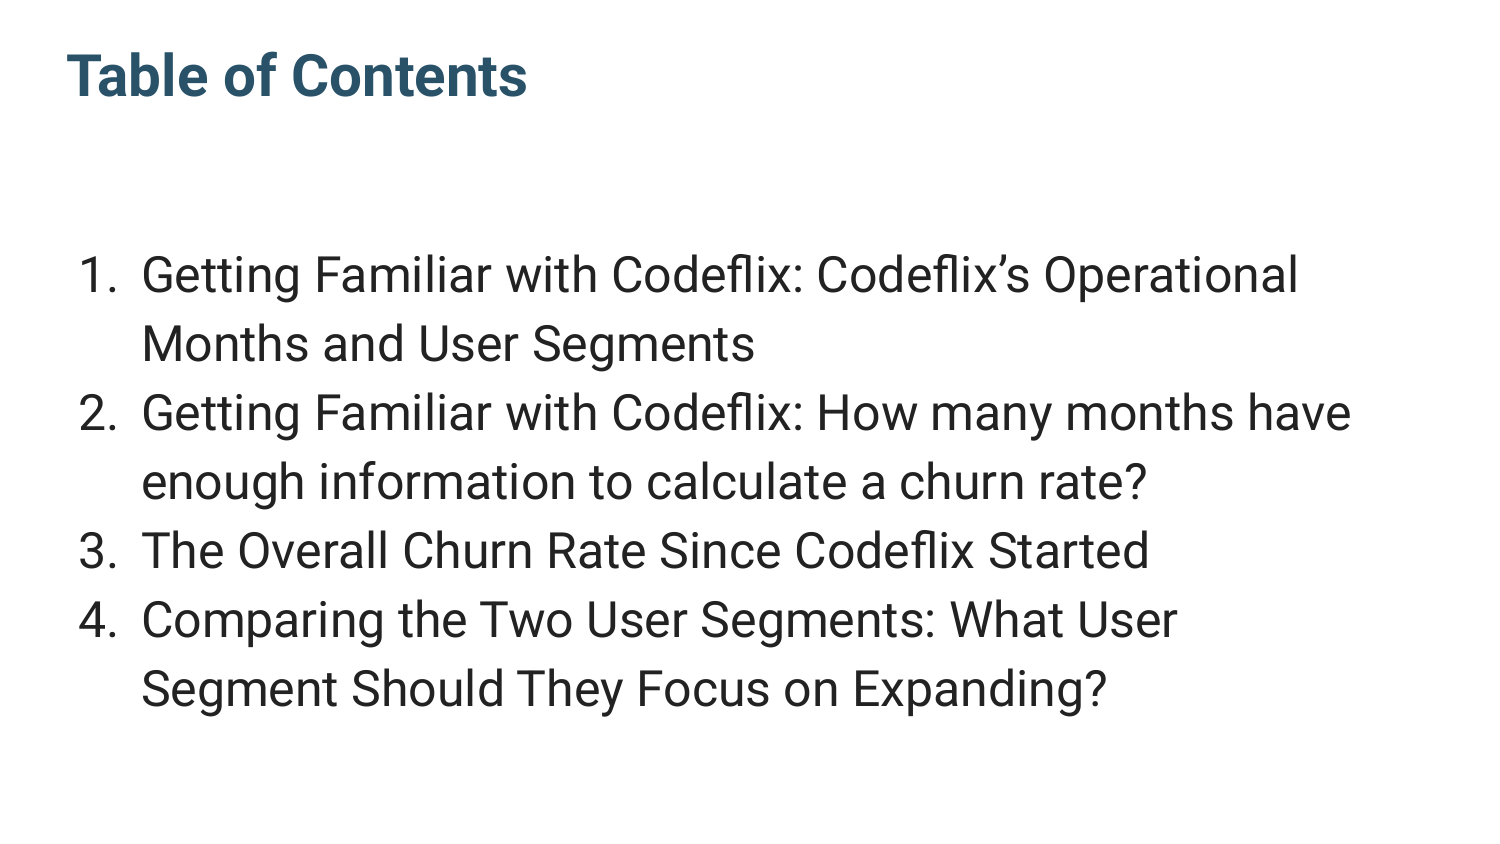

# Table of Contents
Getting Familiar with Codeflix: Codeflix’s Operational Months and User Segments
Getting Familiar with Codeflix: How many months have enough information to calculate a churn rate?
The Overall Churn Rate Since Codeflix Started
Comparing the Two User Segments: What User Segment Should They Focus on Expanding?